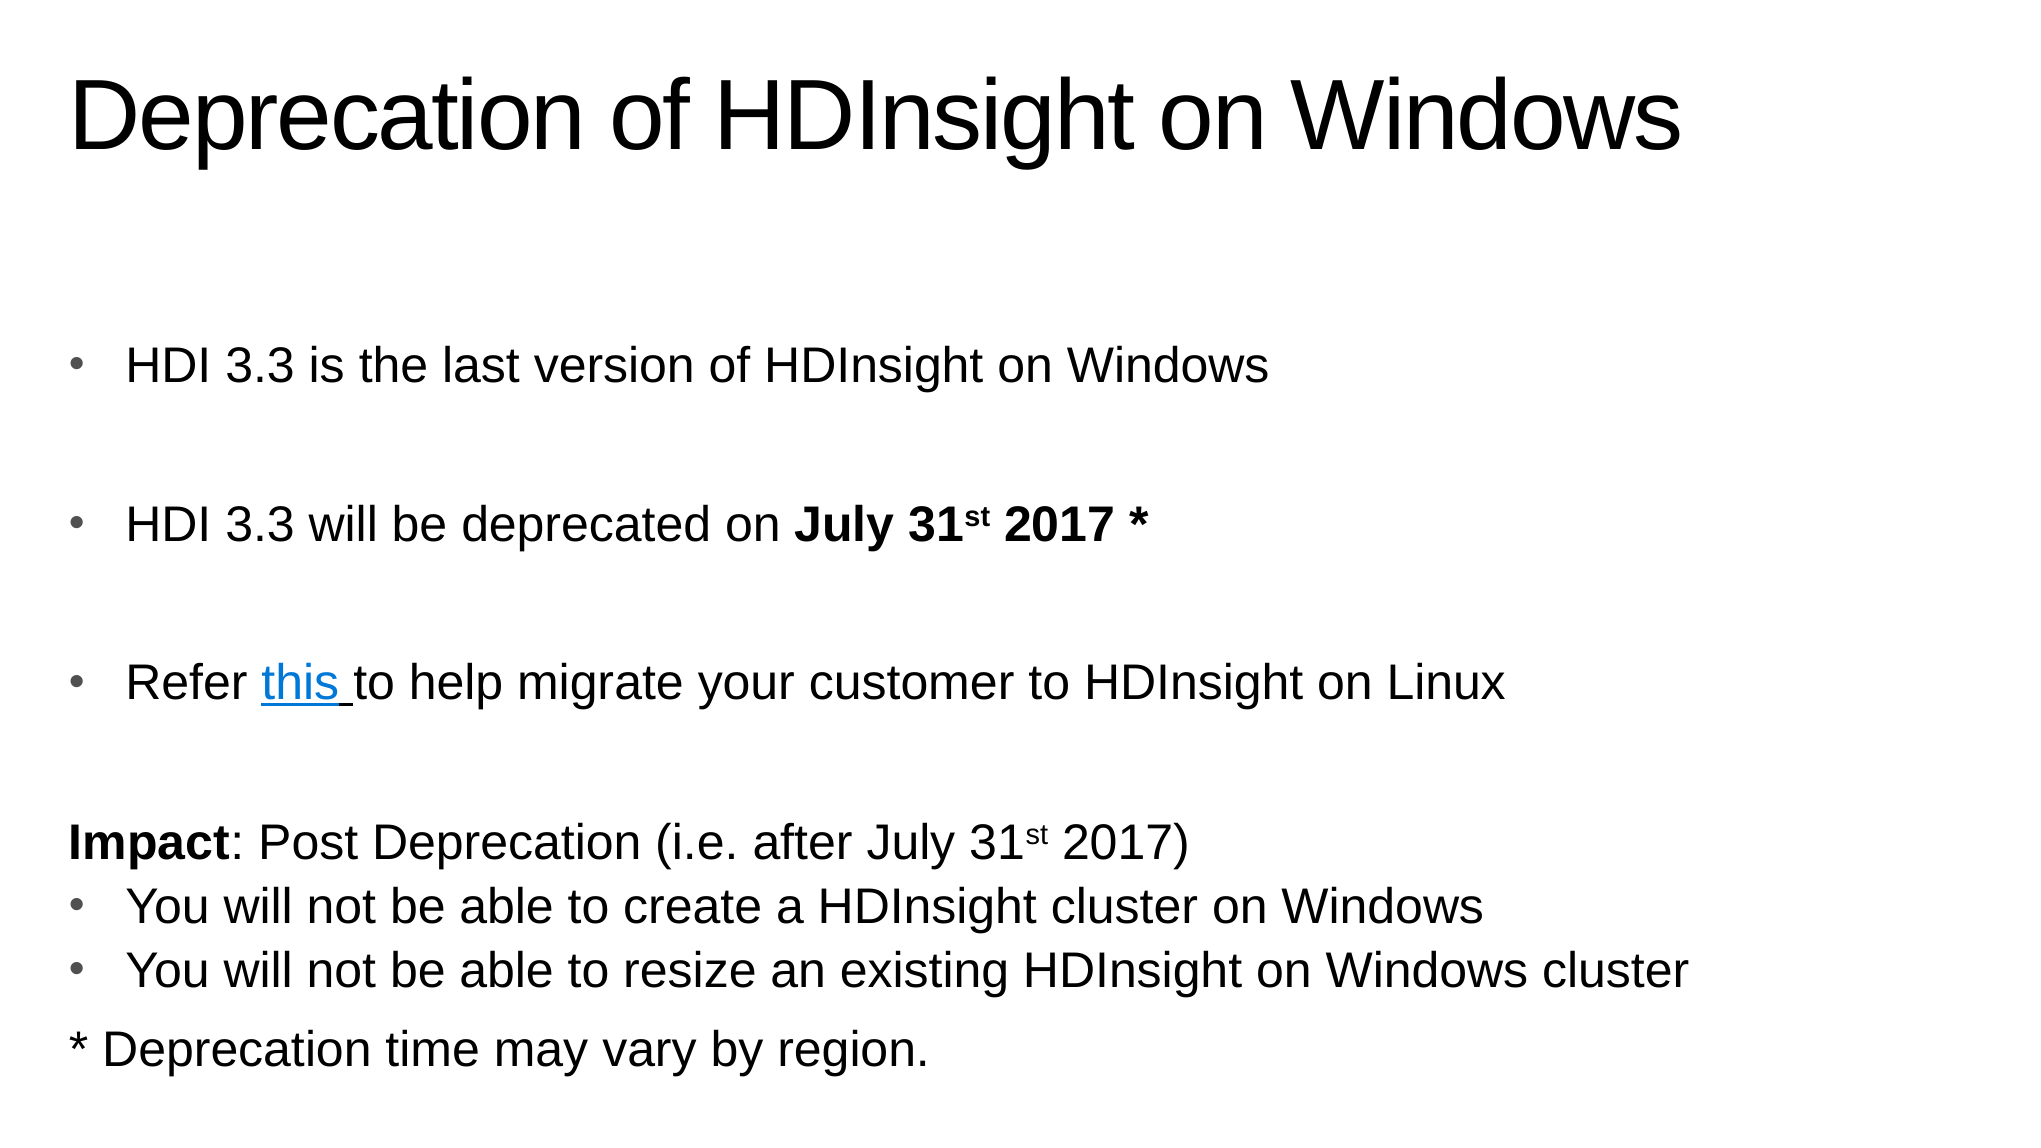

# Deprecation of HDInsight on Windows
HDI 3.3 is the last version of HDInsight on Windows

HDI 3.3 will be deprecated on July 31st 2017 *

Refer this to help migrate your customer to HDInsight on Linux

Impact: Post Deprecation (i.e. after July 31st 2017)
You will not be able to create a HDInsight cluster on Windows
You will not be able to resize an existing HDInsight on Windows cluster
* Deprecation time may vary by region.